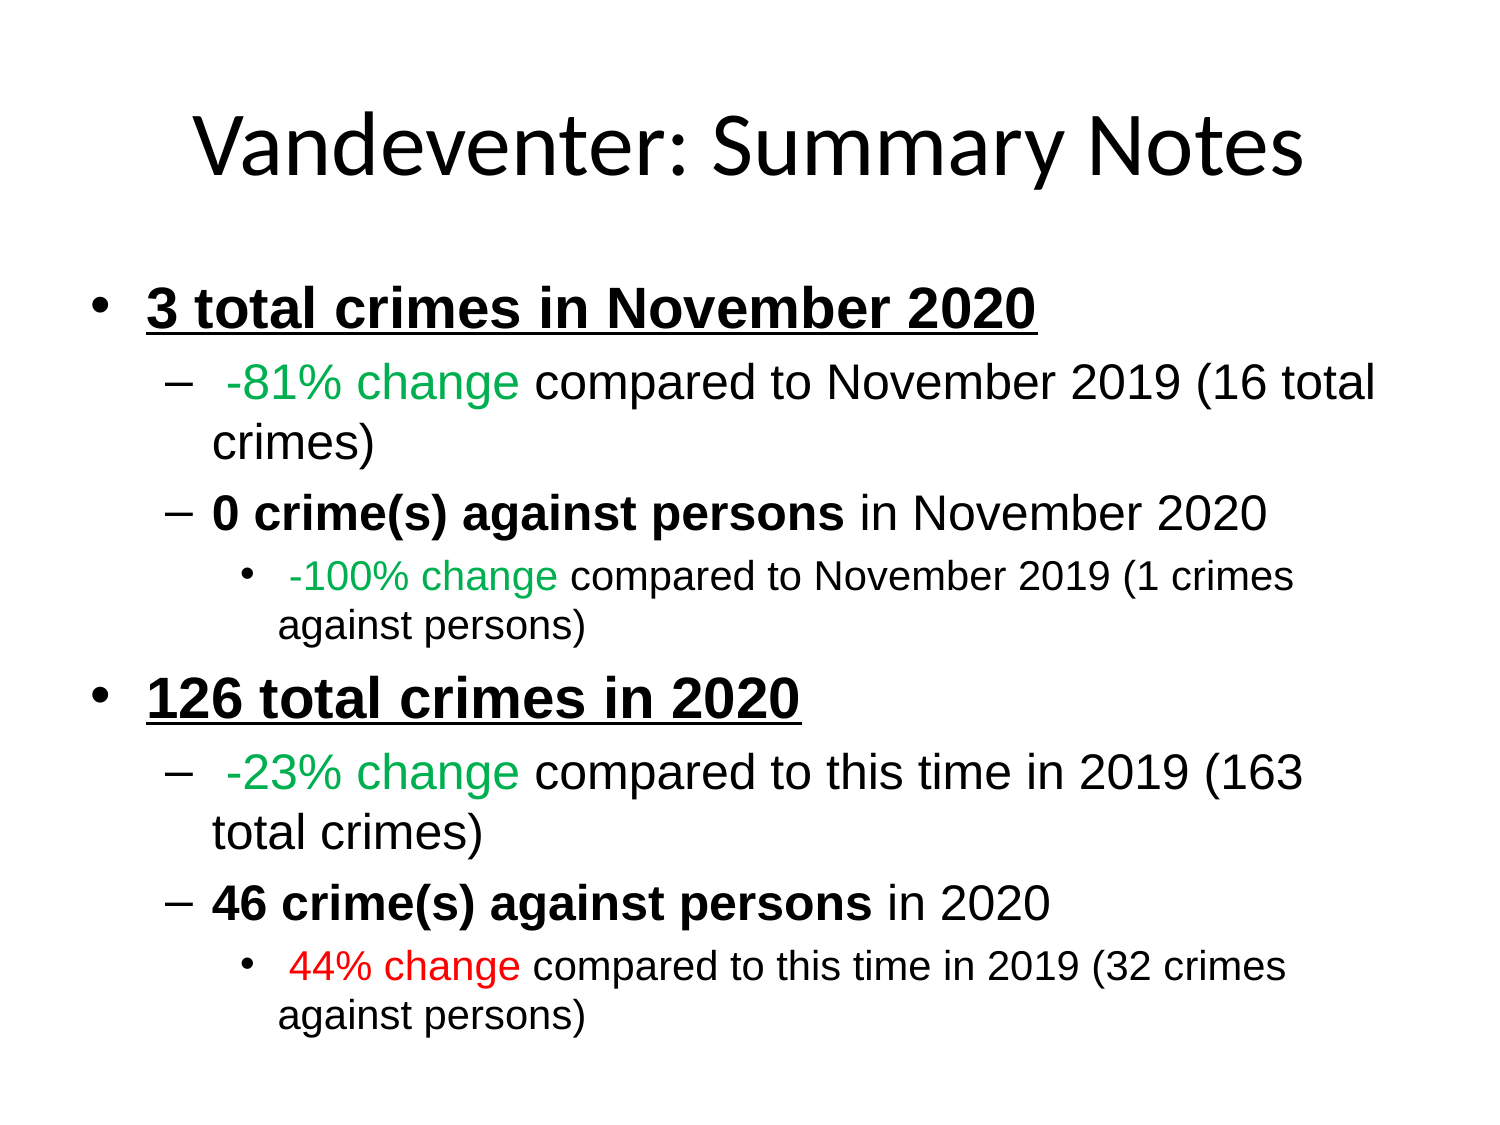

# Vandeventer: Summary Notes
3 total crimes in November 2020
 -81% change compared to November 2019 (16 total crimes)
0 crime(s) against persons in November 2020
 -100% change compared to November 2019 (1 crimes against persons)
126 total crimes in 2020
 -23% change compared to this time in 2019 (163 total crimes)
46 crime(s) against persons in 2020
 44% change compared to this time in 2019 (32 crimes against persons)